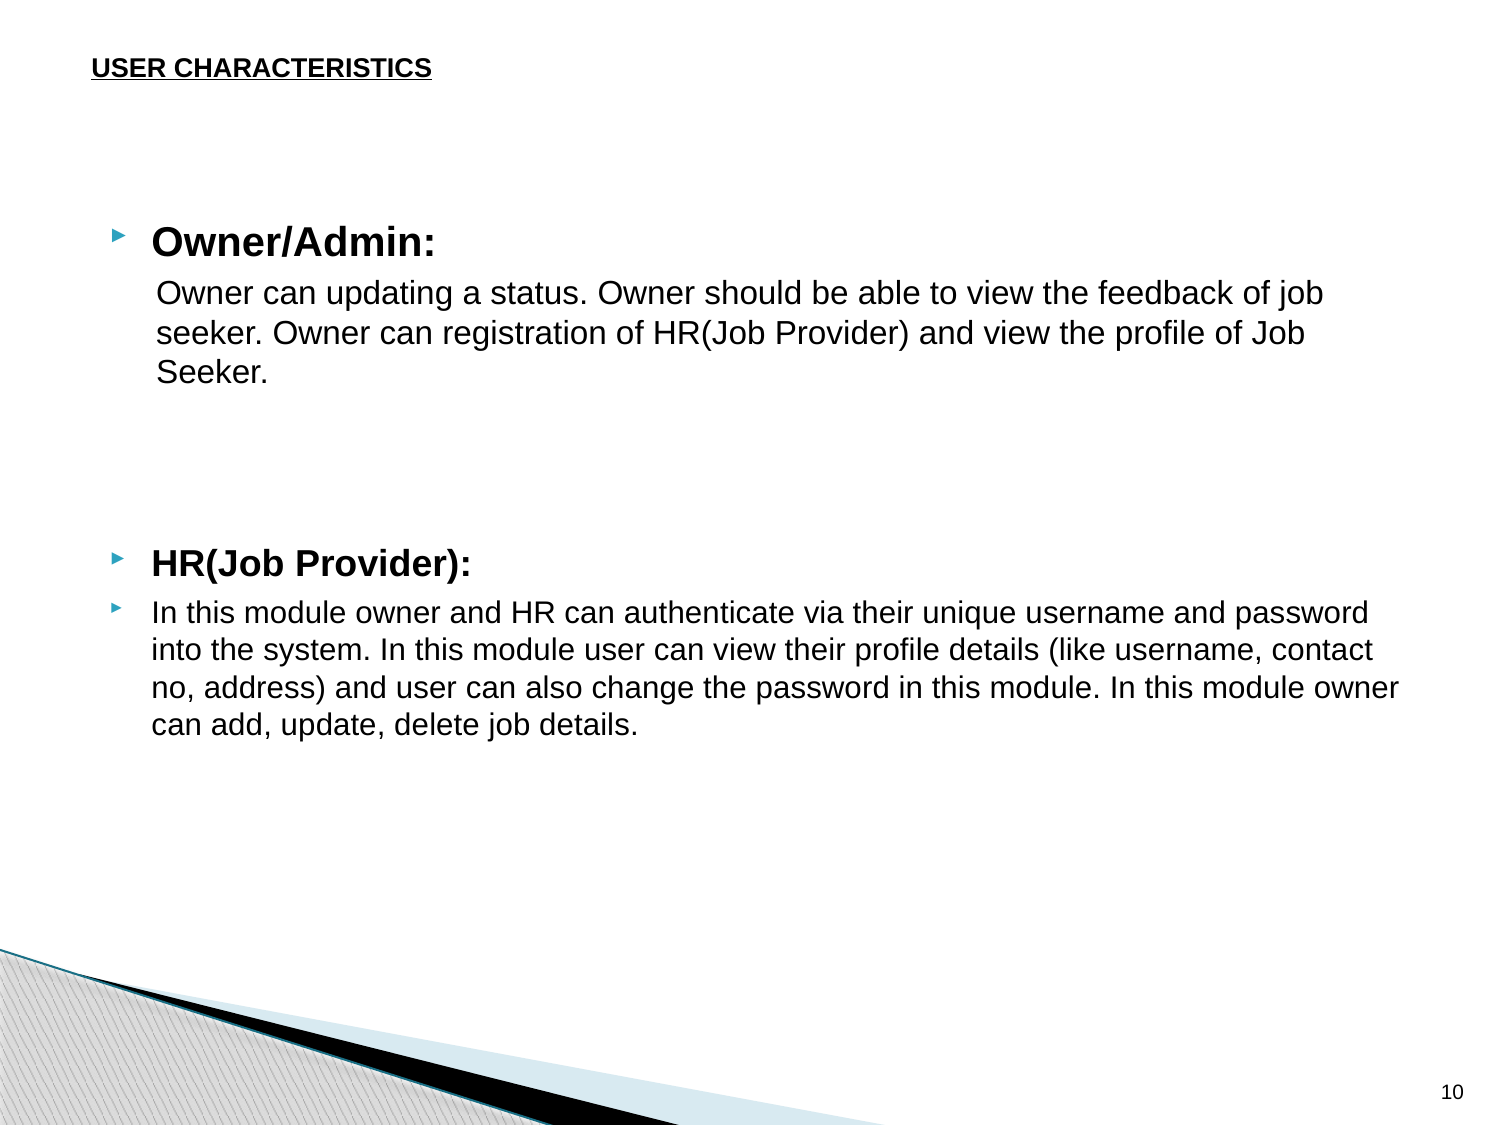

# USER CHARACTERISTICS

Owner/Admin:
Owner can updating a status. Owner should be able to view the feedback of job seeker. Owner can registration of HR(Job Provider) and view the profile of Job Seeker.

HR(Job Provider):
In this module owner and HR can authenticate via their unique username and password into the system. In this module user can view their profile details (like username, contact no, address) and user can also change the password in this module. In this module owner can add, update, delete job details.

10